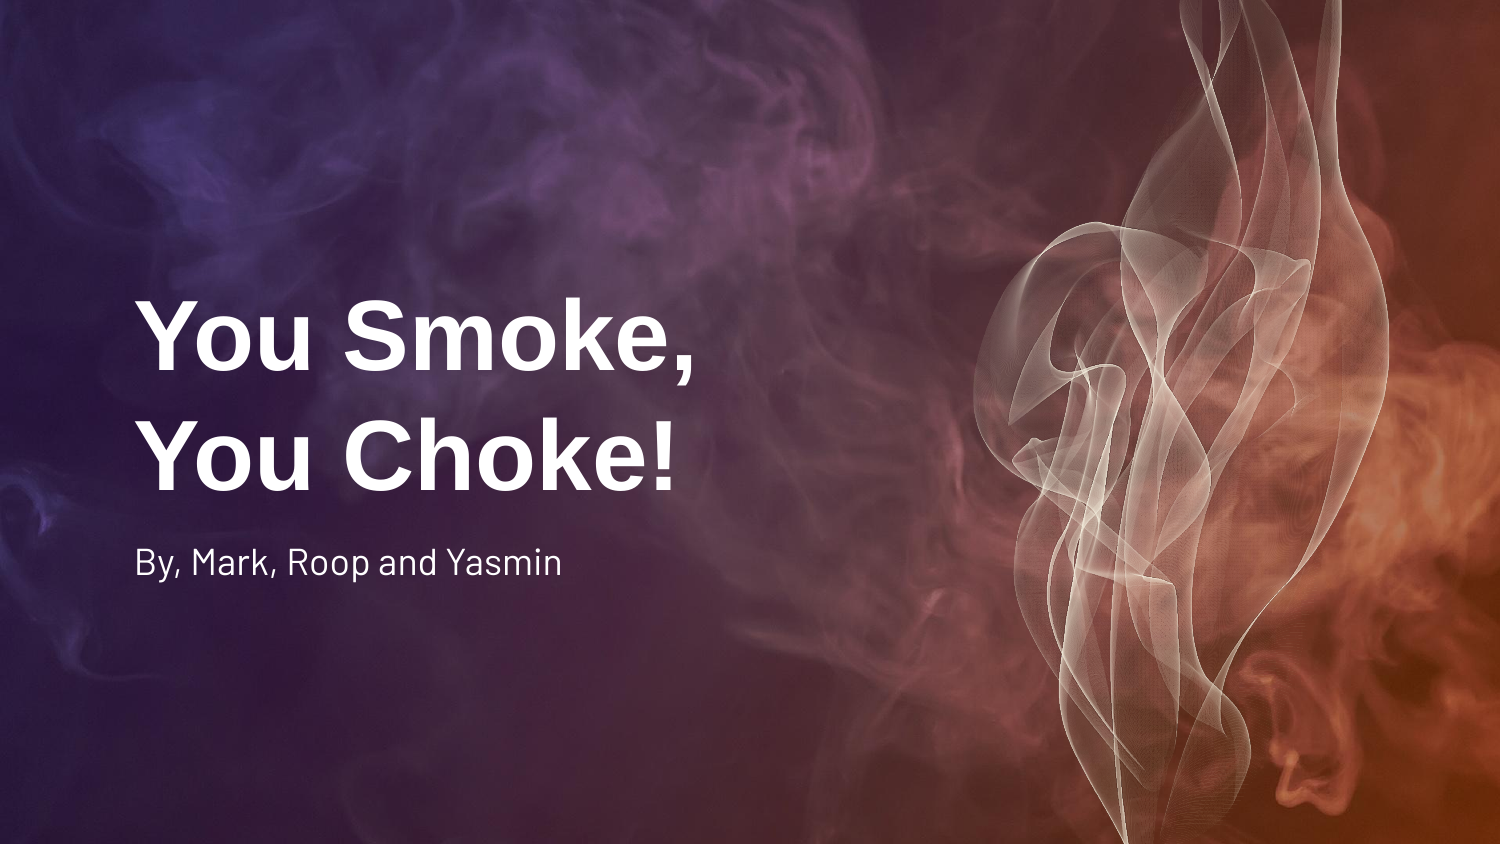

# You Smoke,
You Choke!
By, Mark, Roop and Yasmin